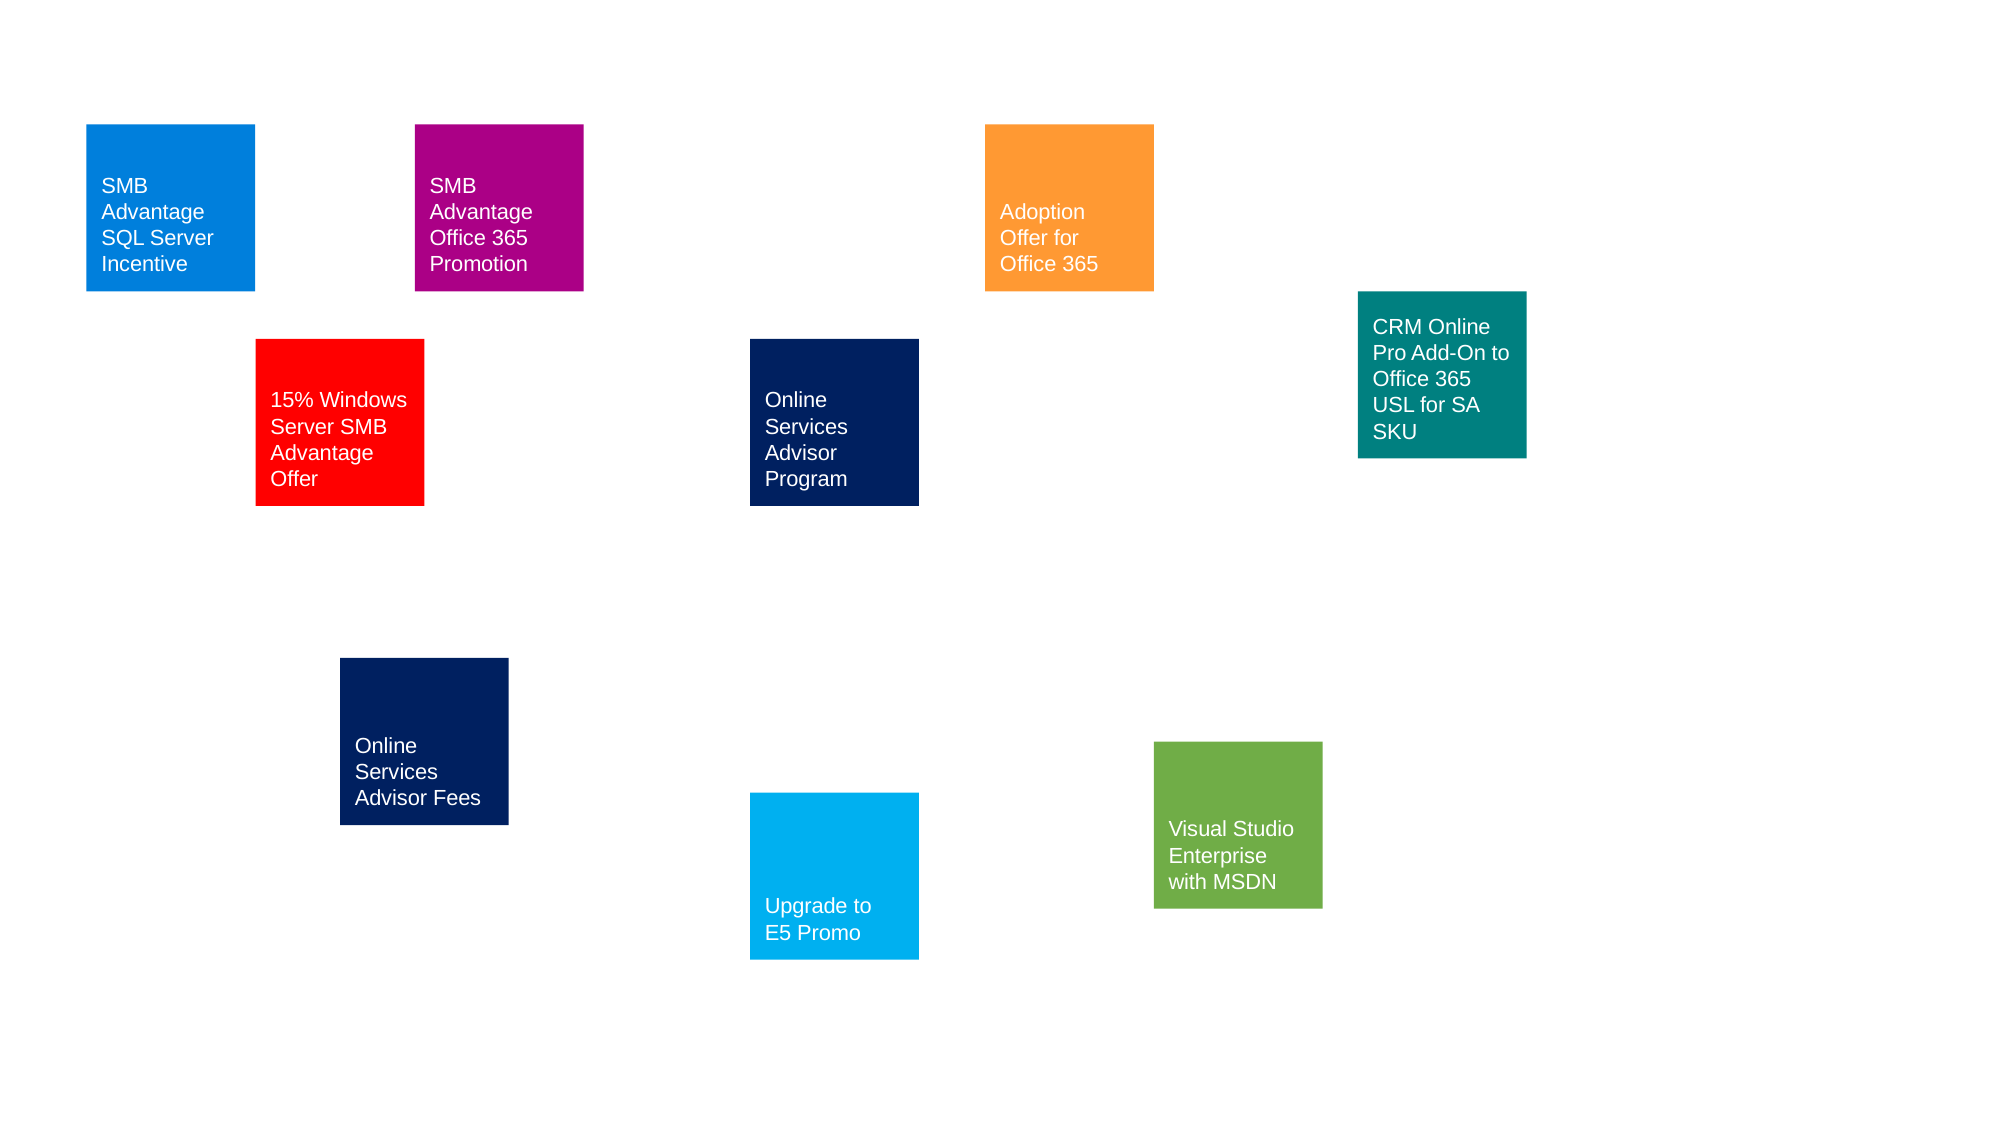

SMB Advantage SQL Server Incentive
SMB Advantage Office 365 Promotion
Adoption Offer for Office 365
CRM Online Pro Add-On to Office 365 USL for SA SKU
15% Windows Server SMB Advantage Offer
Online Services Advisor Program
Online Services Advisor Fees
Visual Studio Enterprise with MSDN
Upgrade to E5 Promo